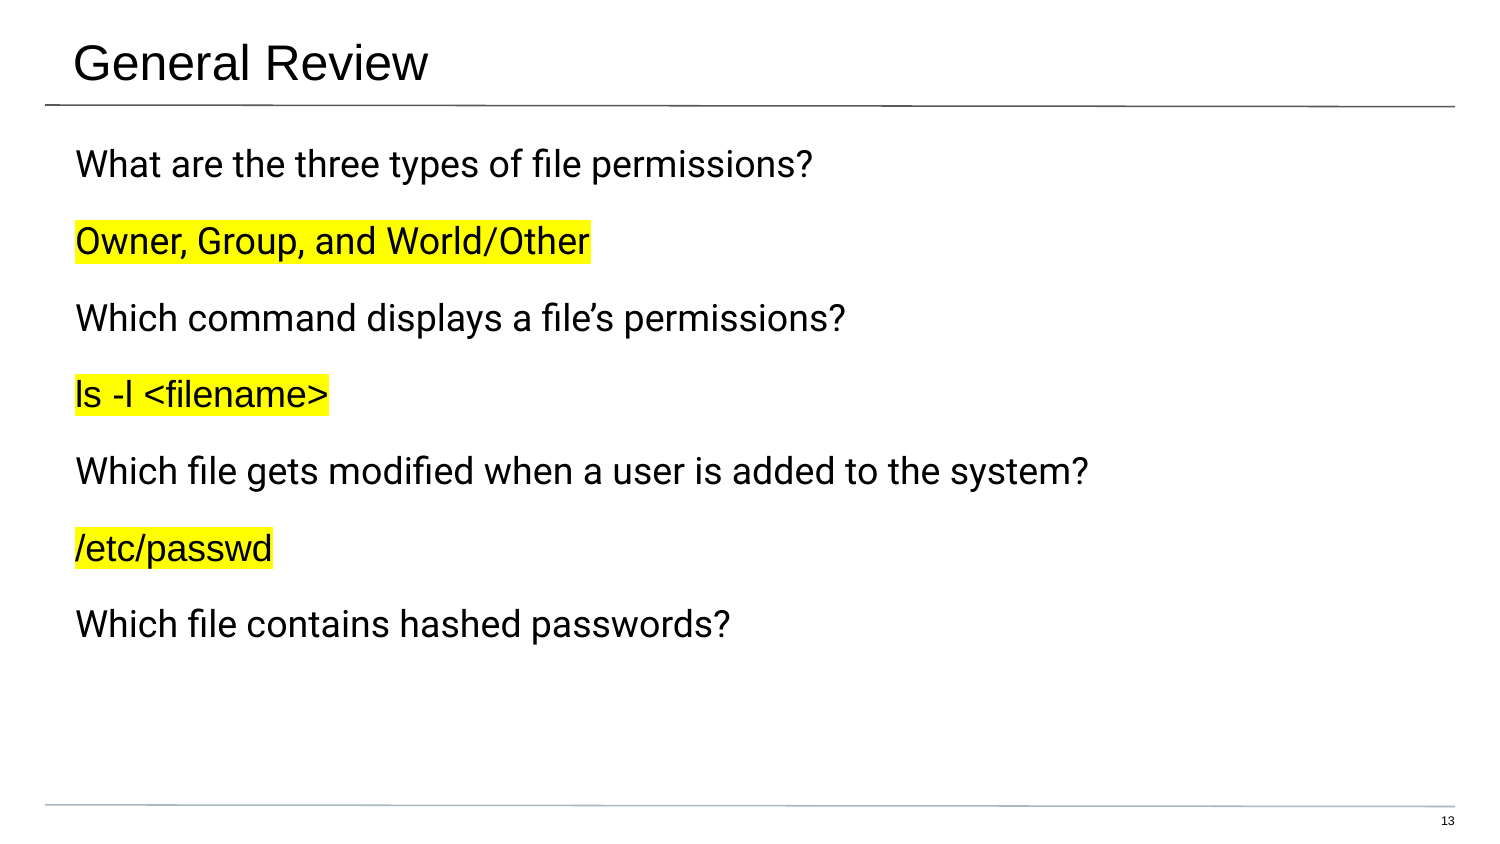

# General Review
What are the three types of file permissions?
Owner, Group, and World/Other
Which command displays a file’s permissions?
ls -l <filename>
Which file gets modified when a user is added to the system?
/etc/passwd
Which file contains hashed passwords?

13